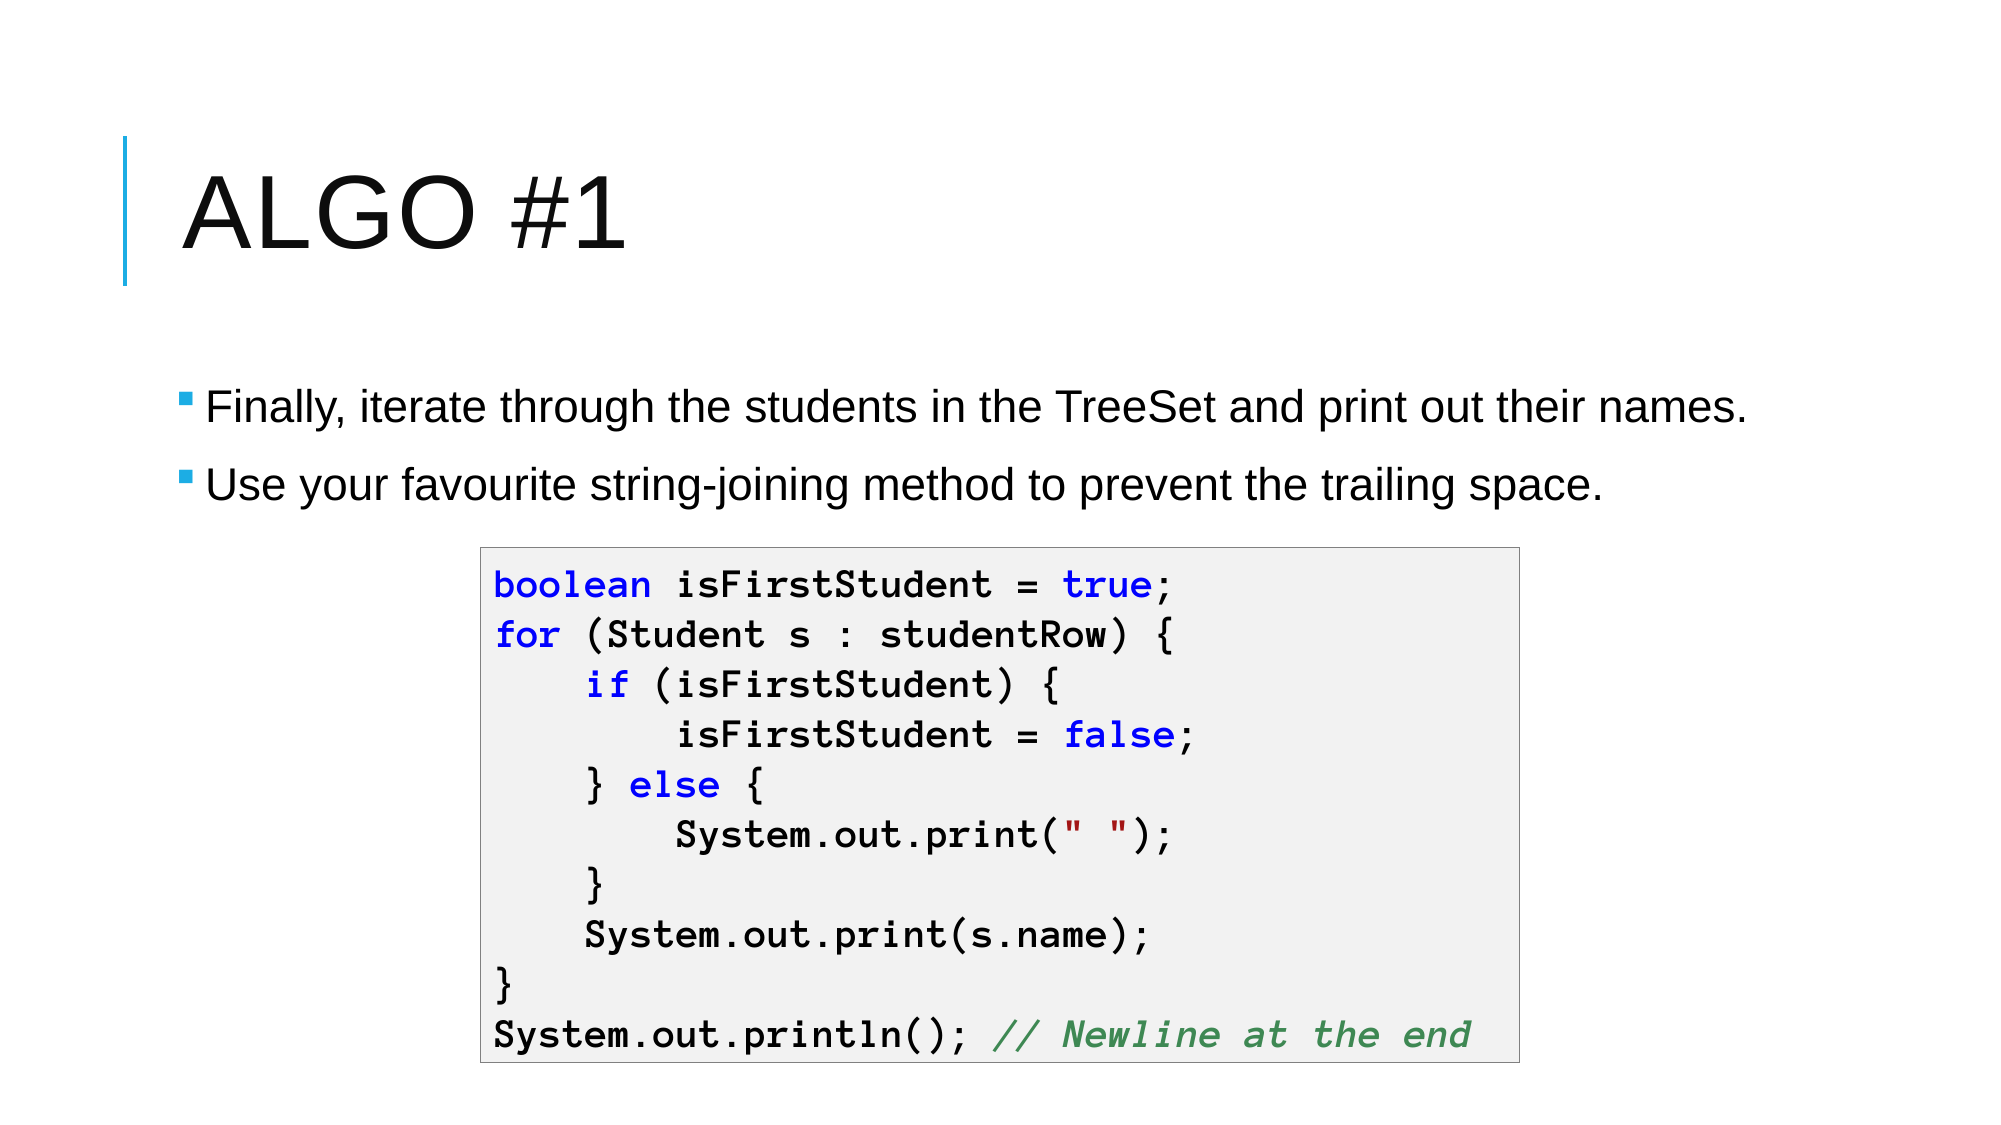

# Algo #1
Finally, iterate through the students in the TreeSet and print out their names.
Use your favourite string-joining method to prevent the trailing space.
boolean isFirstStudent = true;
for (Student s : studentRow) {
    if (isFirstStudent) {
        isFirstStudent = false;
    } else {
        System.out.print(" ");
    }
    System.out.print(s.name);
}
System.out.println(); // Newline at the end